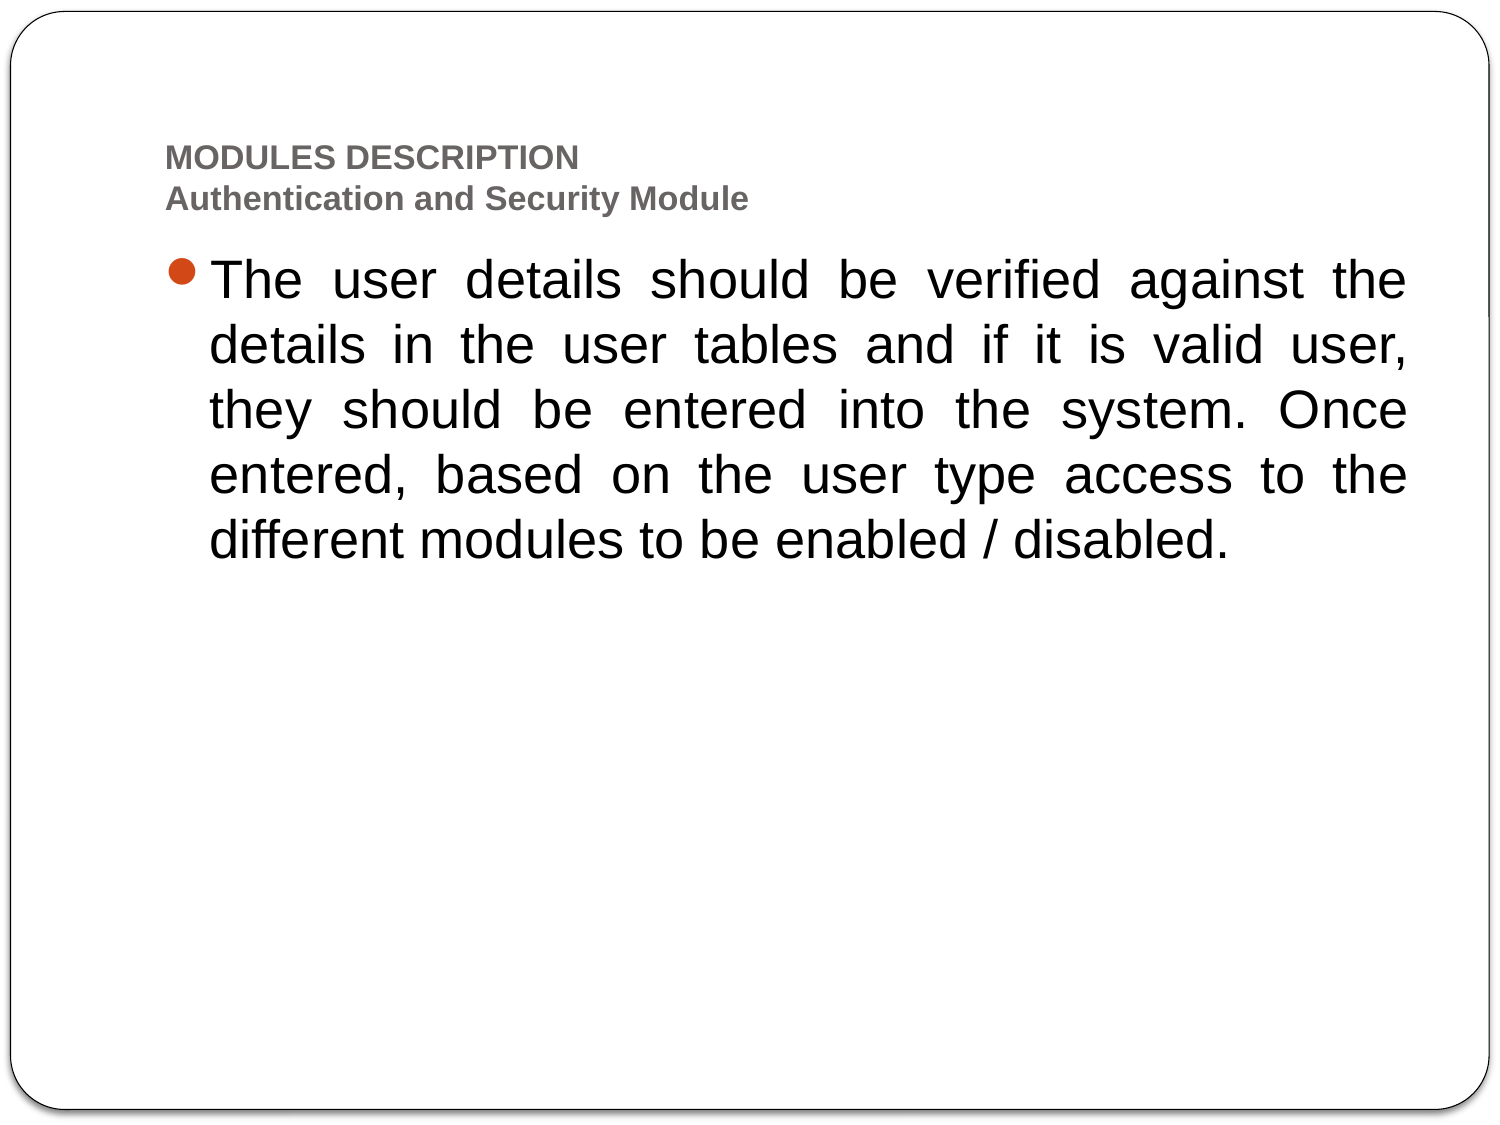

# MODULES DESCRIPTION Authentication and Security Module
The user details should be verified against the details in the user tables and if it is valid user, they should be entered into the system. Once entered, based on the user type access to the different modules to be enabled / disabled.